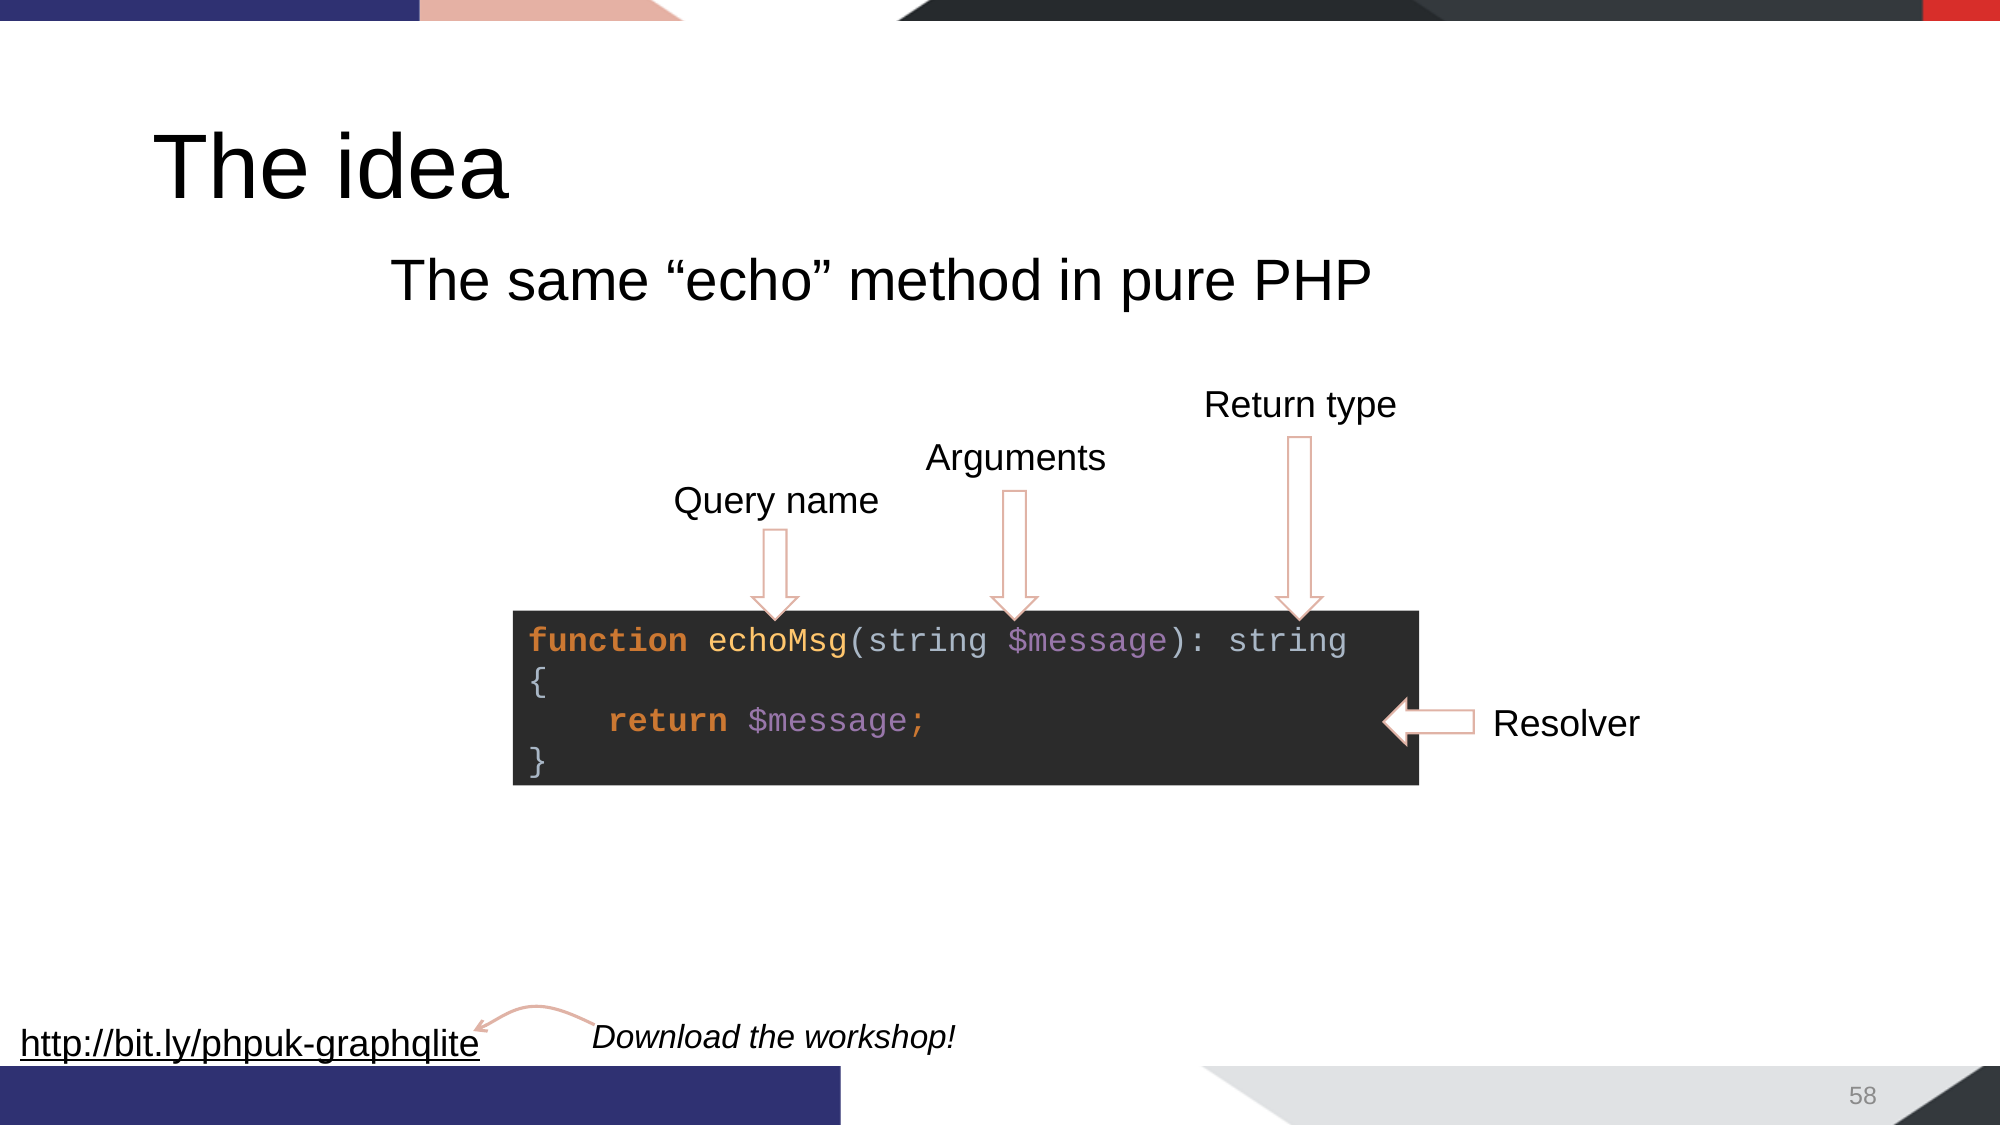

# The idea
The same “echo” method in pure PHP
Return type
Arguments
Query name

function echoMsg(string $message): string
{
    return $message;
}
Resolver

58